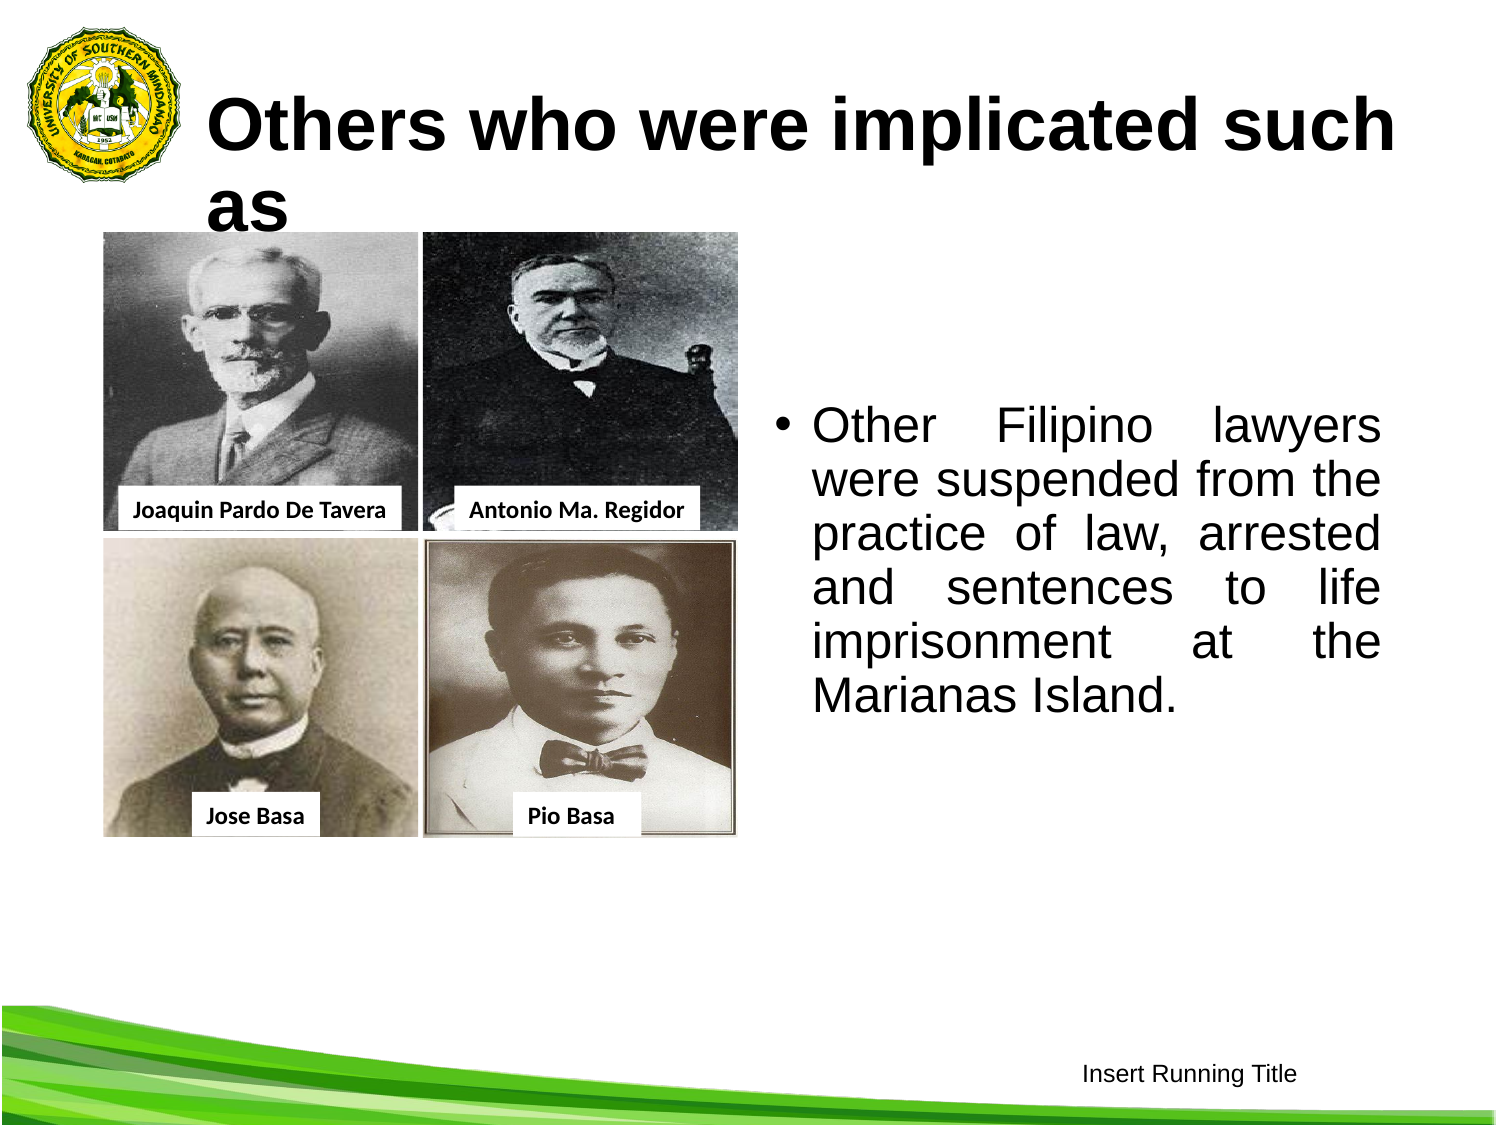

# Others who were implicated such as

Other Filipino lawyers were suspended from the practice of law, arrested and sentences to life imprisonment at the Marianas Island.
Joaquin Pardo De Tavera
Antonio Ma. Regidor

Jose Basa
Pio Basa
Insert Running Title
19